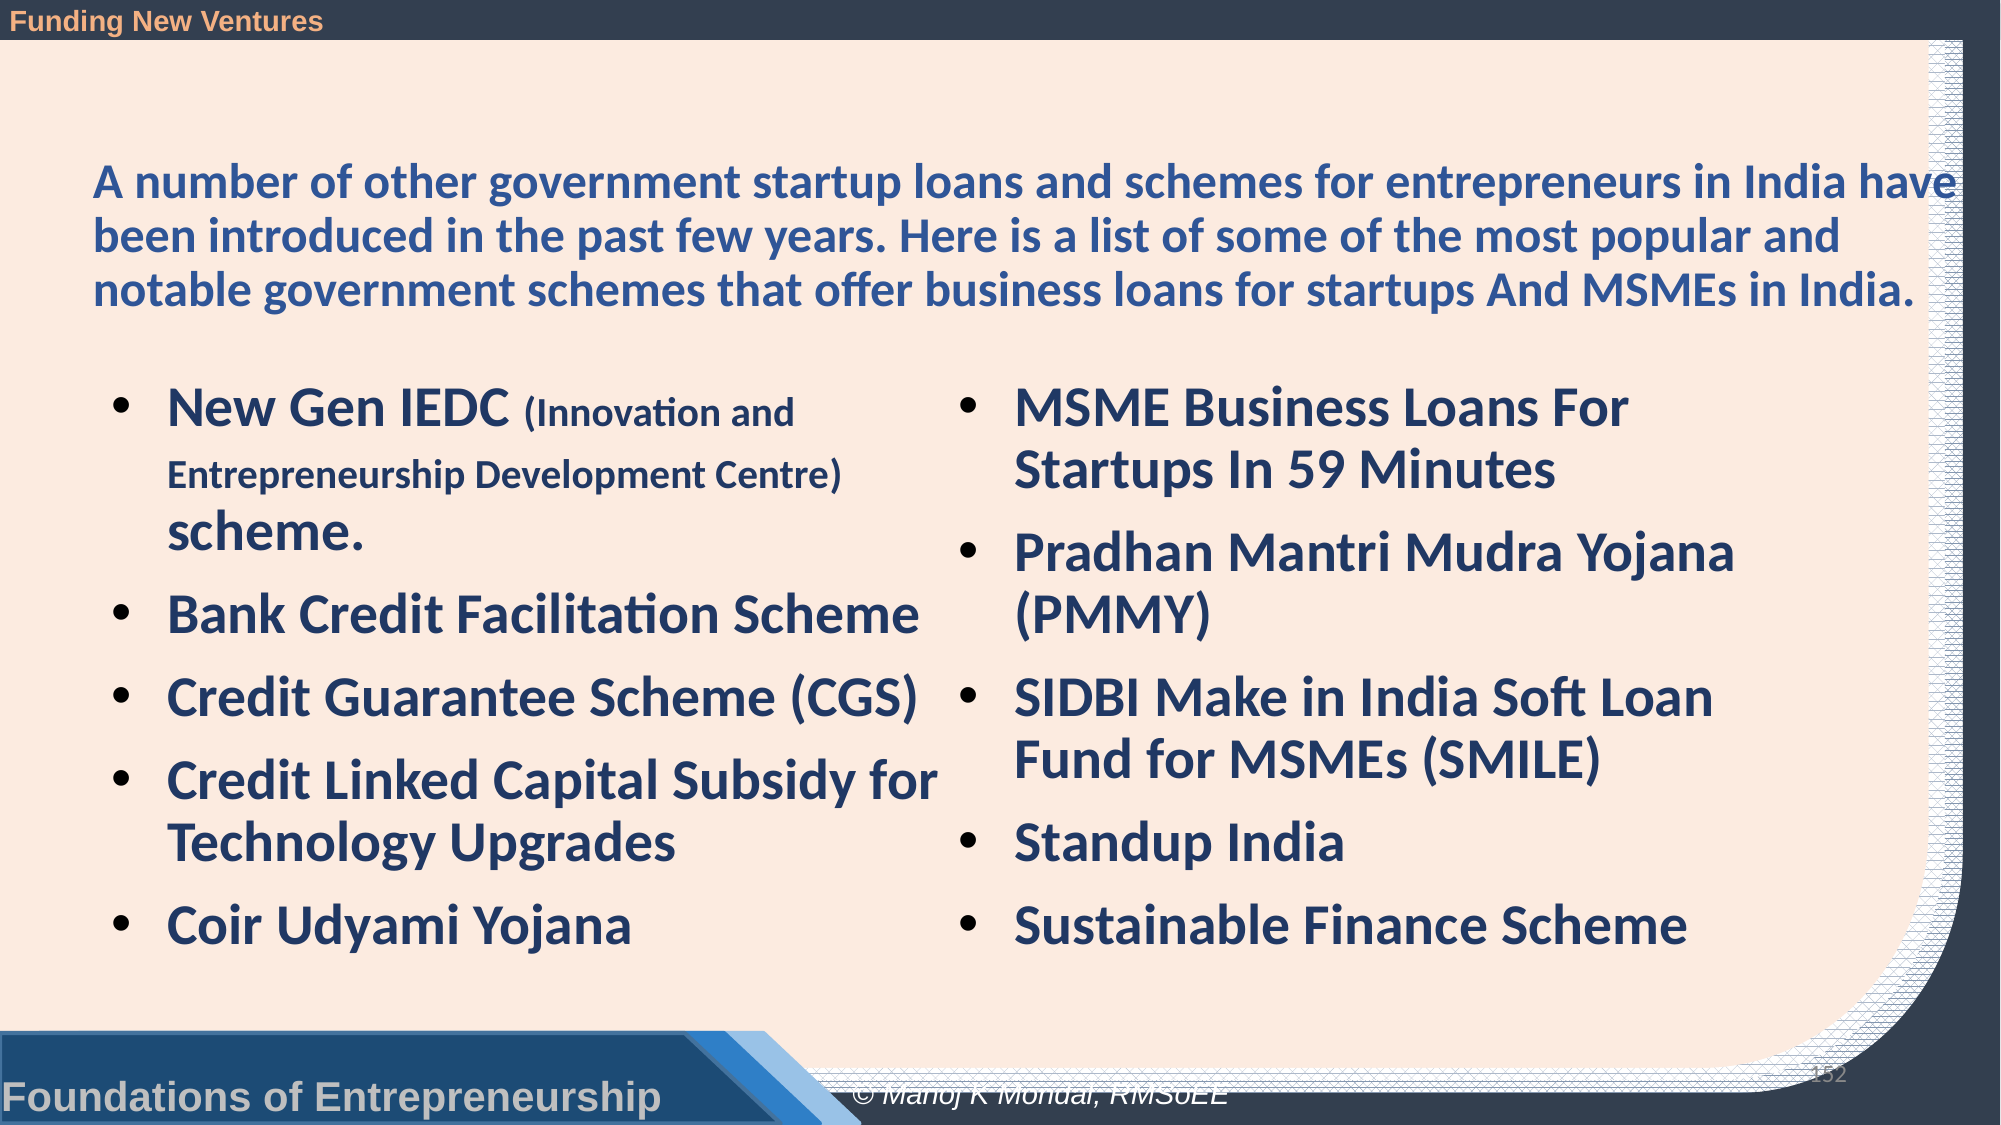

# A number of other government startup loans and schemes for entrepreneurs in India have been introduced in the past few years. Here is a list of some of the most popular and notable government schemes that offer business loans for startups And MSMEs in India.
New Gen IEDC (Innovation and Entrepreneurship Development Centre) scheme.
Bank Credit Facilitation Scheme
Credit Guarantee Scheme (CGS)
Credit Linked Capital Subsidy for Technology Upgrades
Coir Udyami Yojana
MSME Business Loans For Startups In 59 Minutes
Pradhan Mantri Mudra Yojana (PMMY)
SIDBI Make in India Soft Loan Fund for MSMEs (SMILE)
Standup India
Sustainable Finance Scheme
152